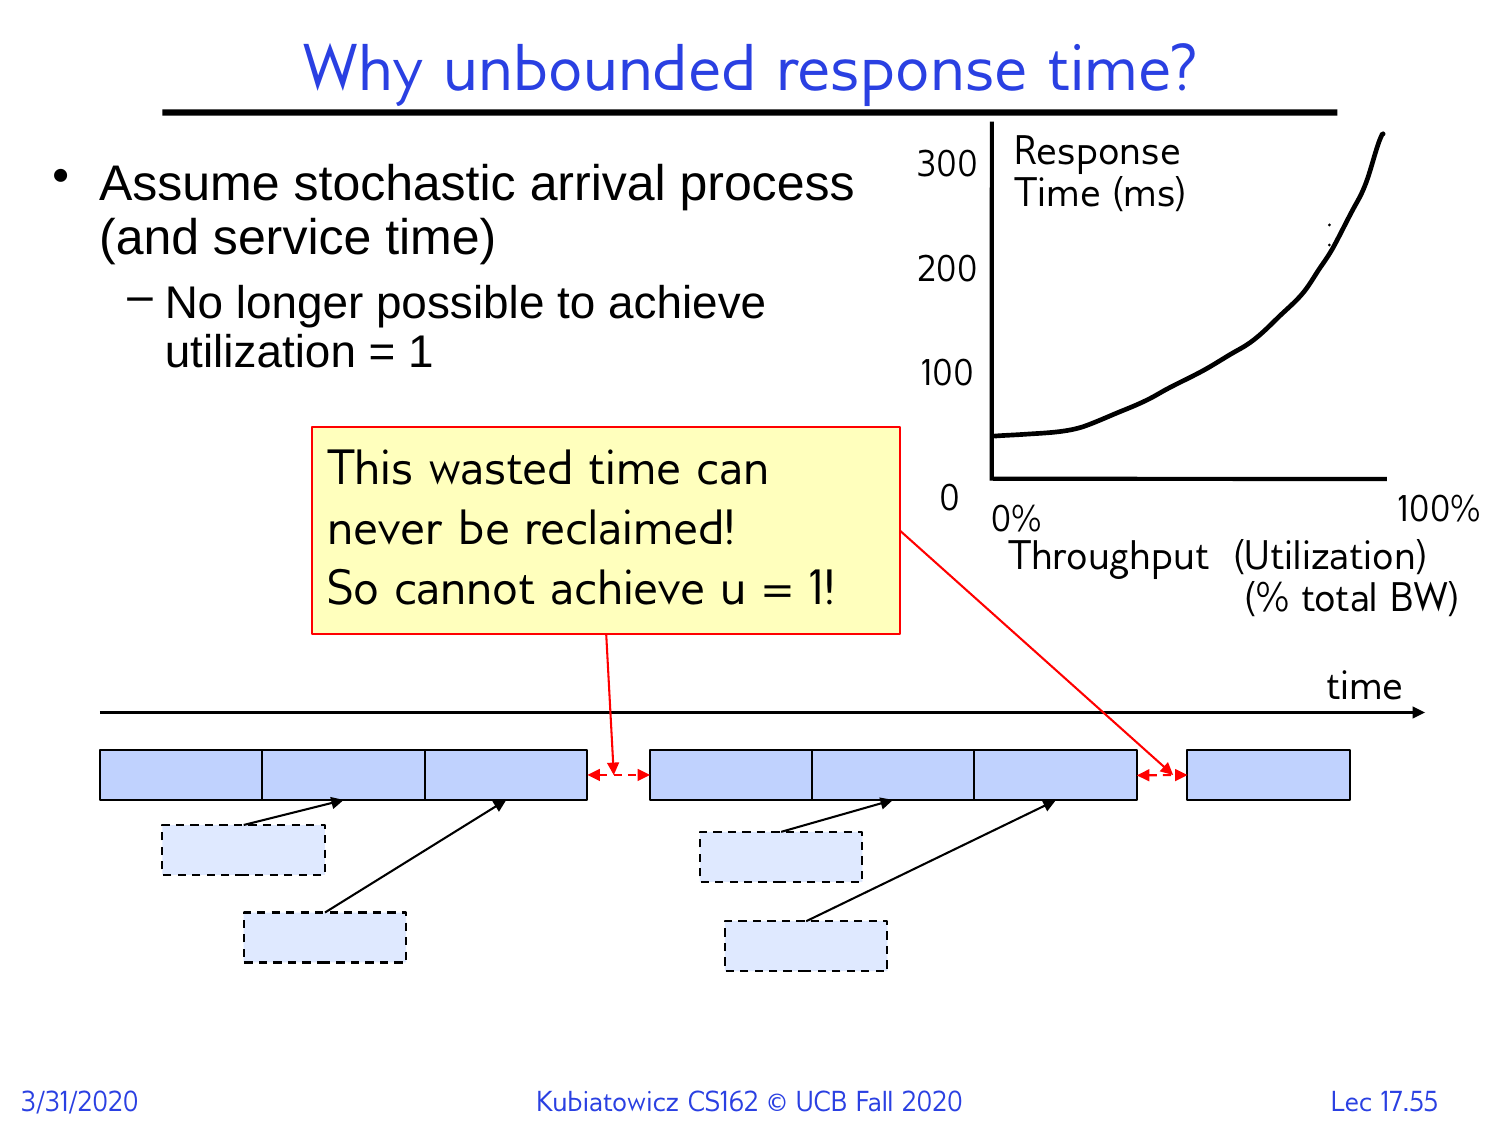

# Why unbounded response time?

Response
Time (ms)
300
200

100
0

100%
0%
Throughput  (Utilization)
                   (% total BW)

Assume stochastic arrival process
(and service time)
No longer possible to achieve
utilization = 1

This wasted time can never be reclaimed!
So cannot achieve u = 1!
time